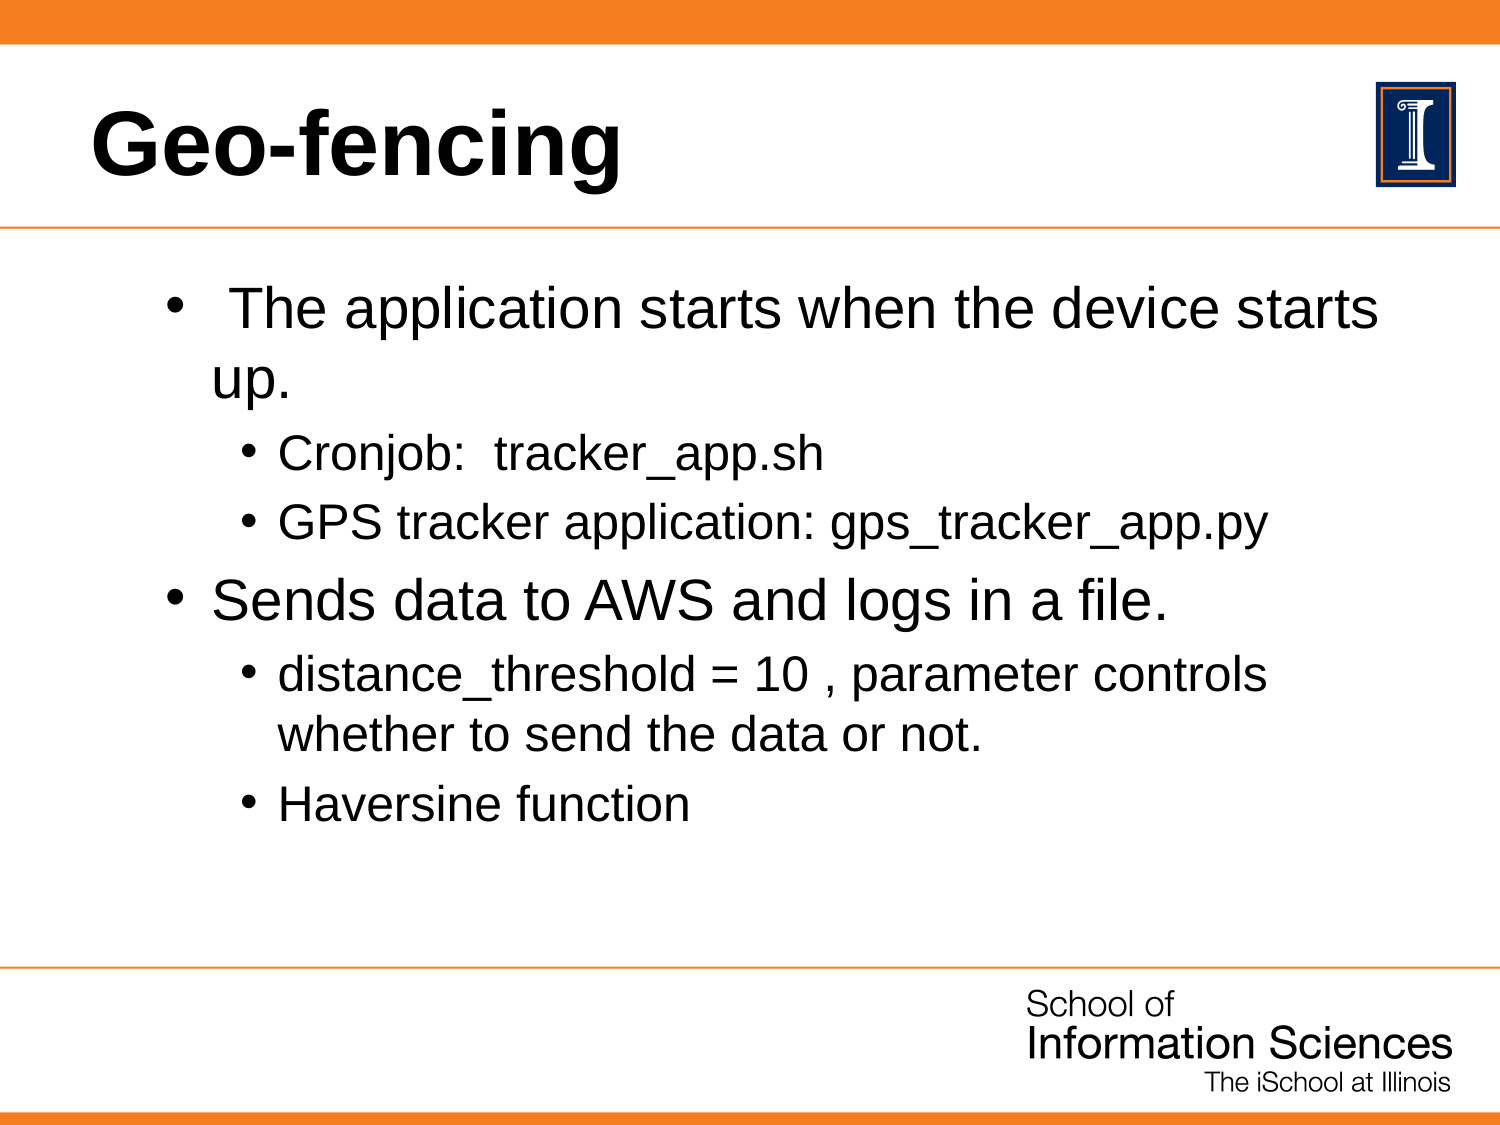

# Geo-fencing
 The application starts when the device starts up.
Cronjob:  tracker_app.sh
GPS tracker application: gps_tracker_app.py
Sends data to AWS and logs in a file.
distance_threshold = 10 , parameter controls whether to send the data or not.
Haversine function